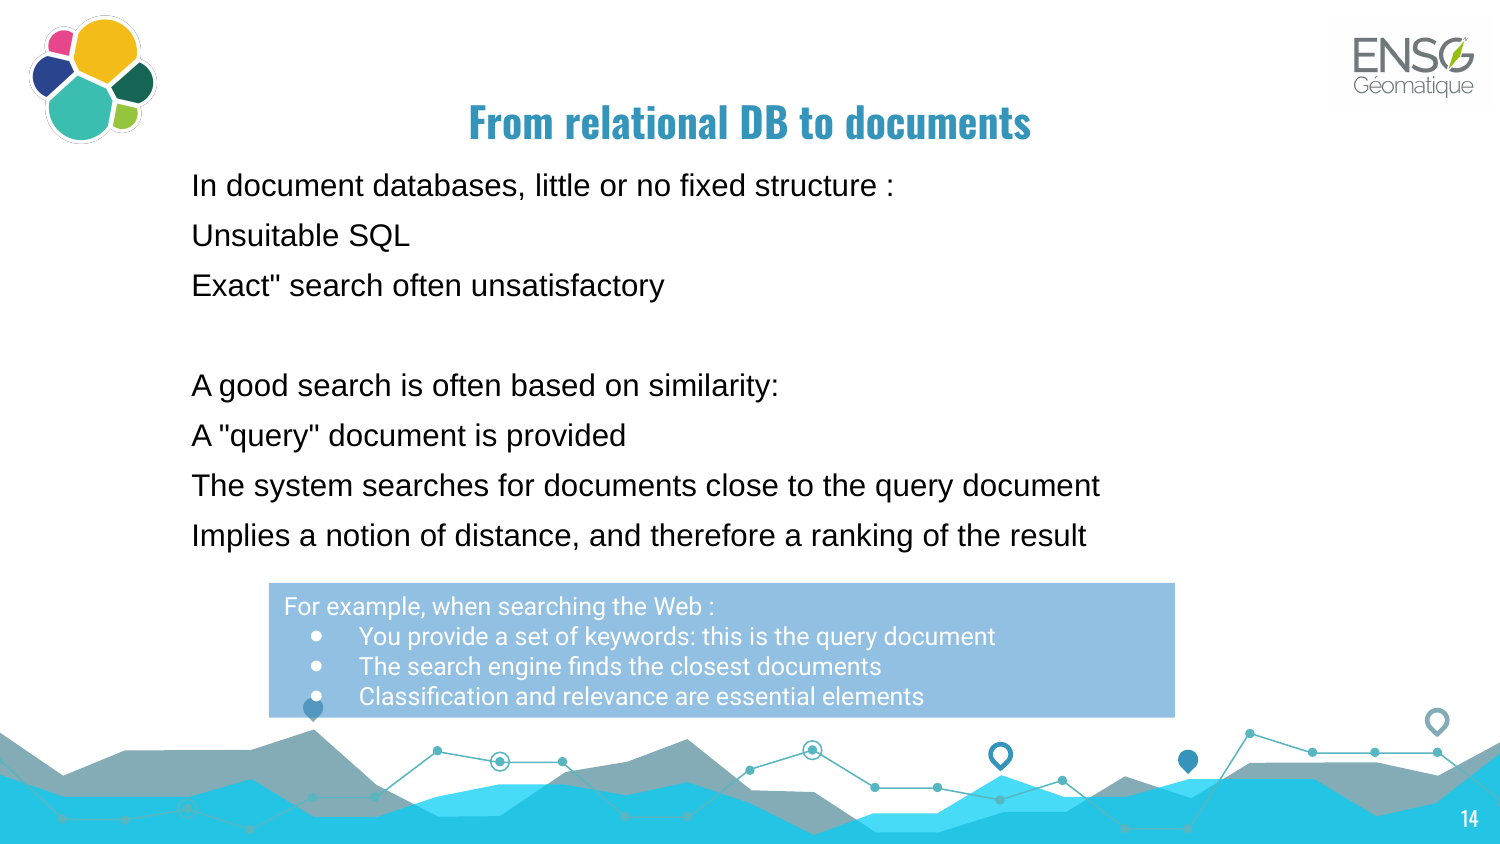

# From relational DB to documents
In document databases, little or no fixed structure :
Unsuitable SQL
Exact" search often unsatisfactory

A good search is often based on similarity:
A "query" document is provided
The system searches for documents close to the query document
Implies a notion of distance, and therefore a ranking of the result
Par exemple, quand on recherche sur le Web :
On fournit un ensemble de mots-clés : c'est le document requête
Le moteur de recherche trouve les documents les plus proches
Le classement et sa pertinence sont des éléments essentiels

For example, when searching the Web :
You provide a set of keywords: this is the query document
The search engine finds the closest documents
Classification and relevance are essential elements
14